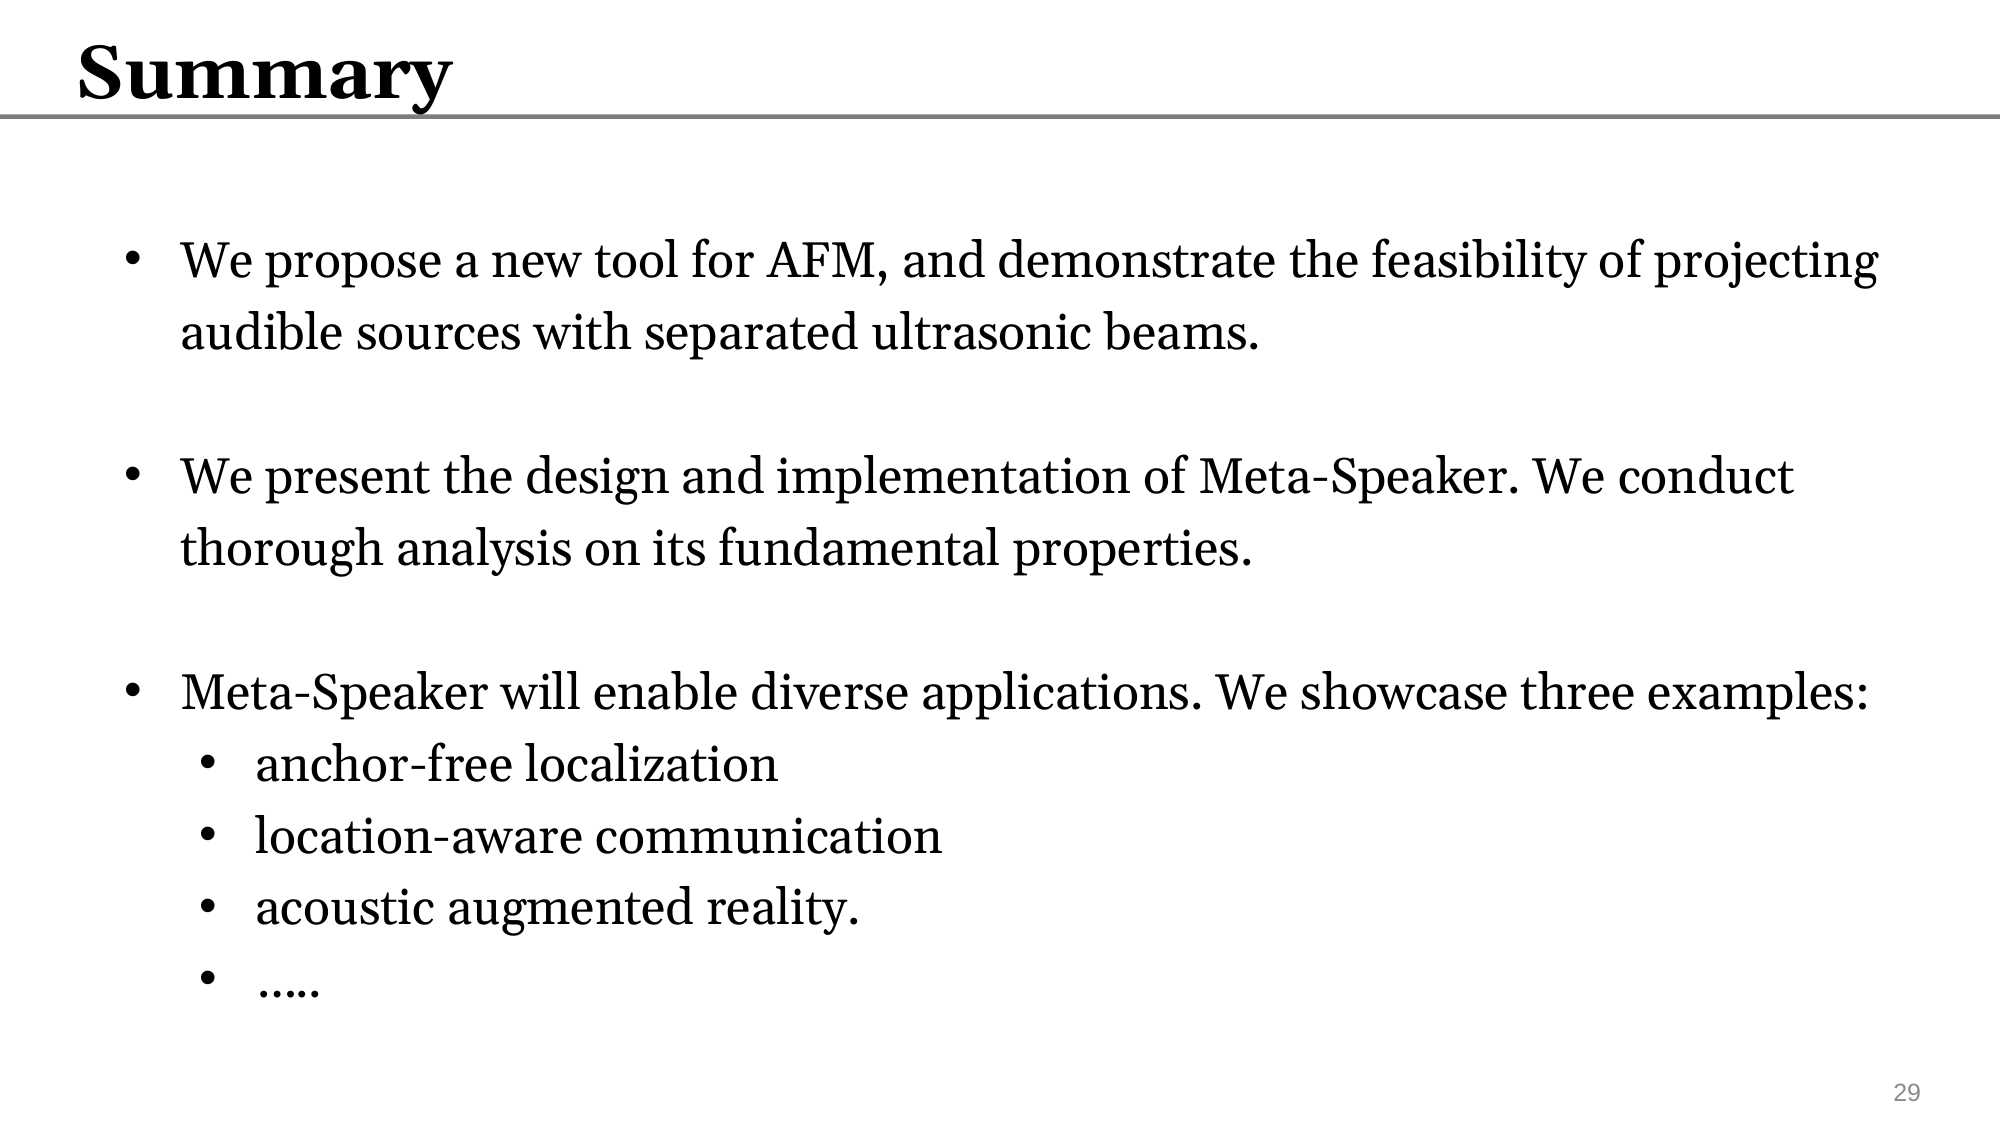

# Summary

We propose a new tool for AFM, and demonstrate the feasibility of projecting audible sources with separated ultrasonic beams.

We present the design and implementation of Meta-Speaker. We conduct thorough analysis on its fundamental properties.
Meta-Speaker will enable diverse applications. We showcase three examples:
anchor-free localization
location-aware communication
acoustic augmented reality.
…..

29